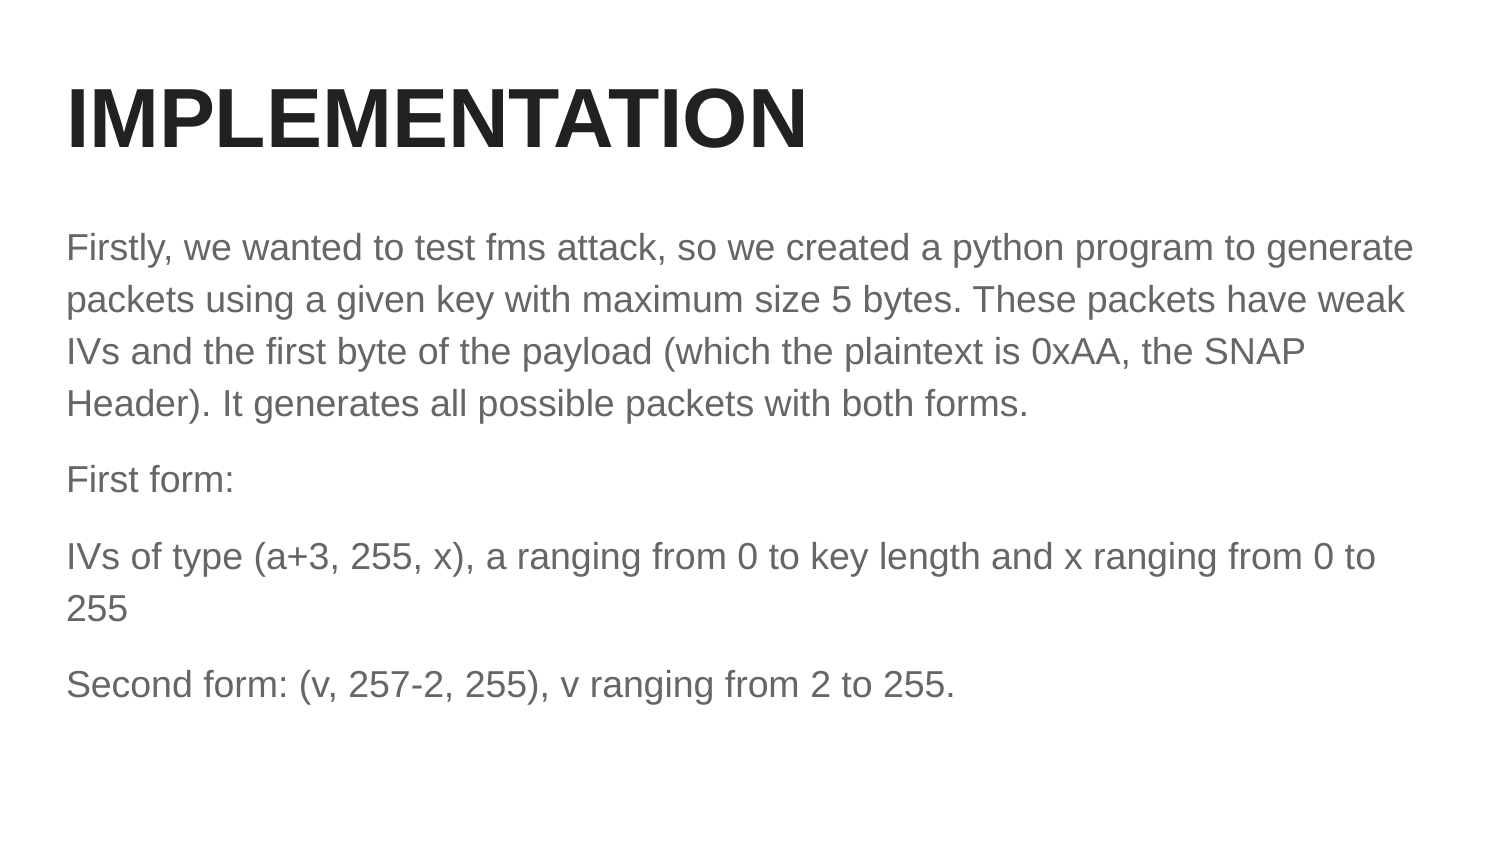

# IMPLEMENTATION
Firstly, we wanted to test fms attack, so we created a python program to generate packets using a given key with maximum size 5 bytes. These packets have weak IVs and the first byte of the payload (which the plaintext is 0xAA, the SNAP Header). It generates all possible packets with both forms.
First form:
IVs of type (a+3, 255, x), a ranging from 0 to key length and x ranging from 0 to 255
Second form: (v, 257-2, 255), v ranging from 2 to 255.